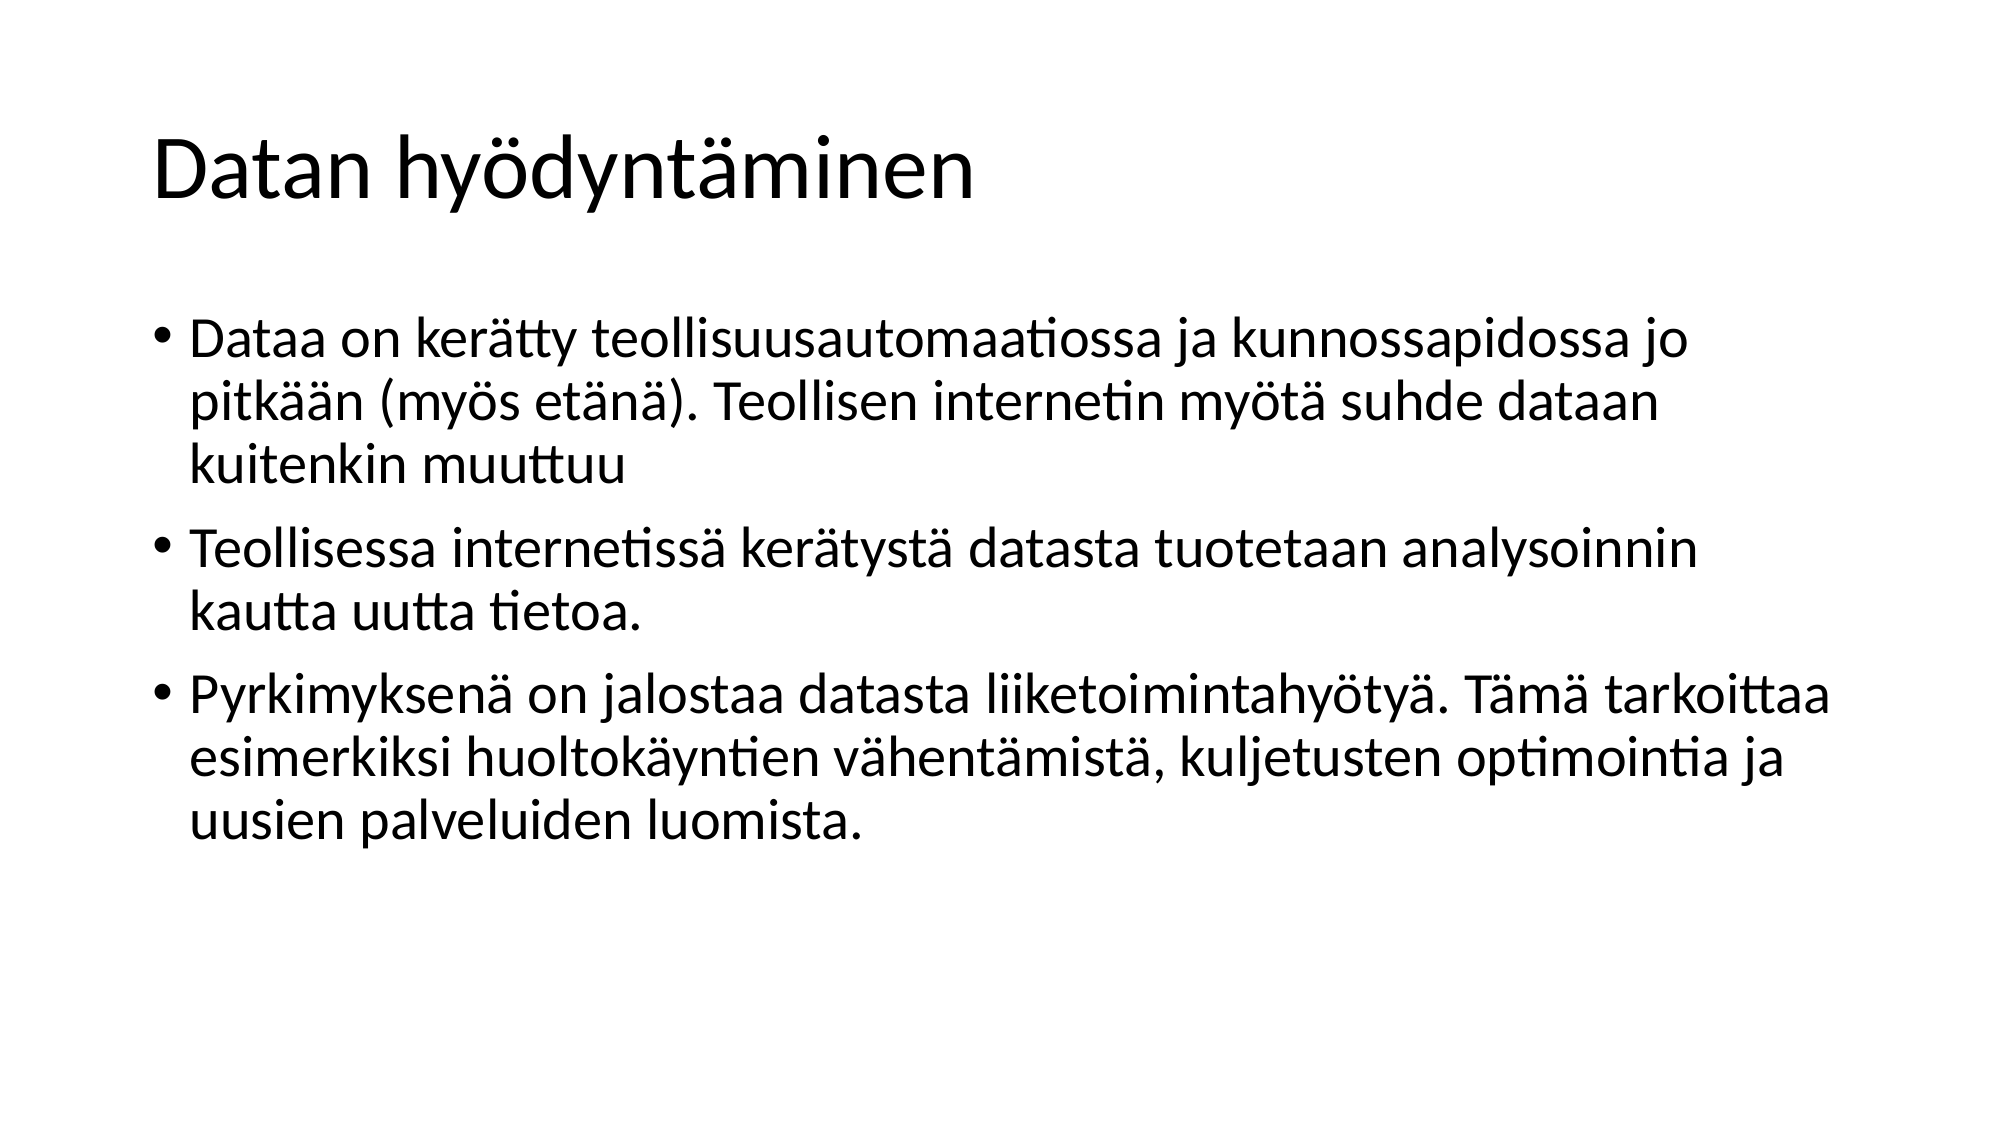

# Datan hyödyntäminen
Dataa on kerätty teollisuusautomaatiossa ja kunnossapidossa jo pitkään (myös etänä). Teollisen internetin myötä suhde dataan kuitenkin muuttuu
Teollisessa internetissä kerätystä datasta tuotetaan analysoinnin kautta uutta tietoa.
Pyrkimyksenä on jalostaa datasta liiketoimintahyötyä. Tämä tarkoittaa esimerkiksi huoltokäyntien vähentämistä, kuljetusten optimointia ja uusien palveluiden luomista.